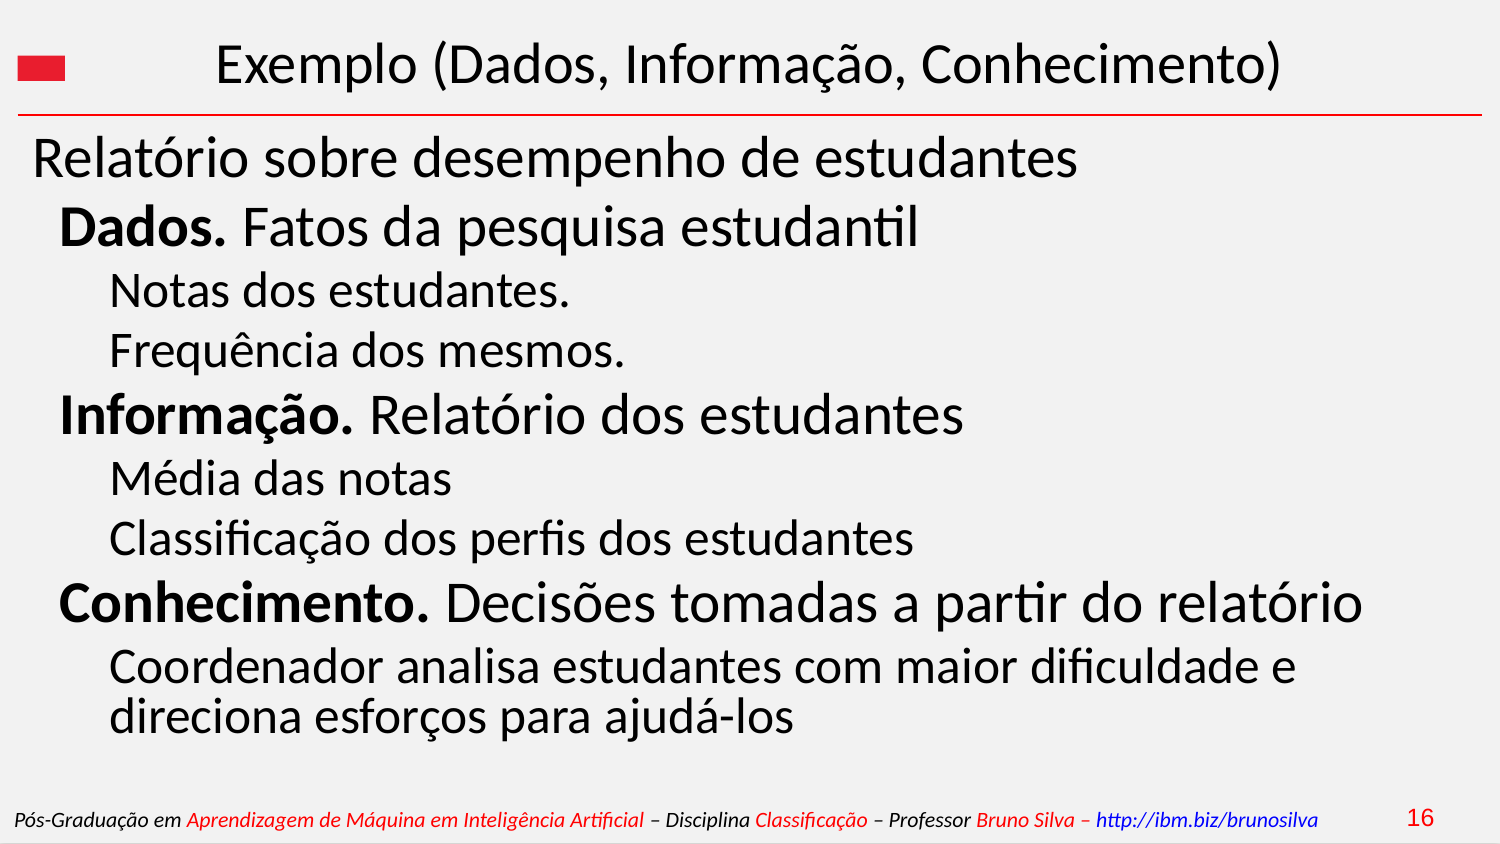

# Exemplo (Dados, Informação, Conhecimento)
Relatório sobre desempenho de estudantes
  Dados. Fatos da pesquisa estudantil
Notas dos estudantes.
Frequência dos mesmos.
  Informação. Relatório dos estudantes
Média das notas
Classificação dos perfis dos estudantes
  Conhecimento. Decisões tomadas a partir do relatório
Coordenador analisa estudantes com maior dificuldade e direciona esforços para ajudá-los